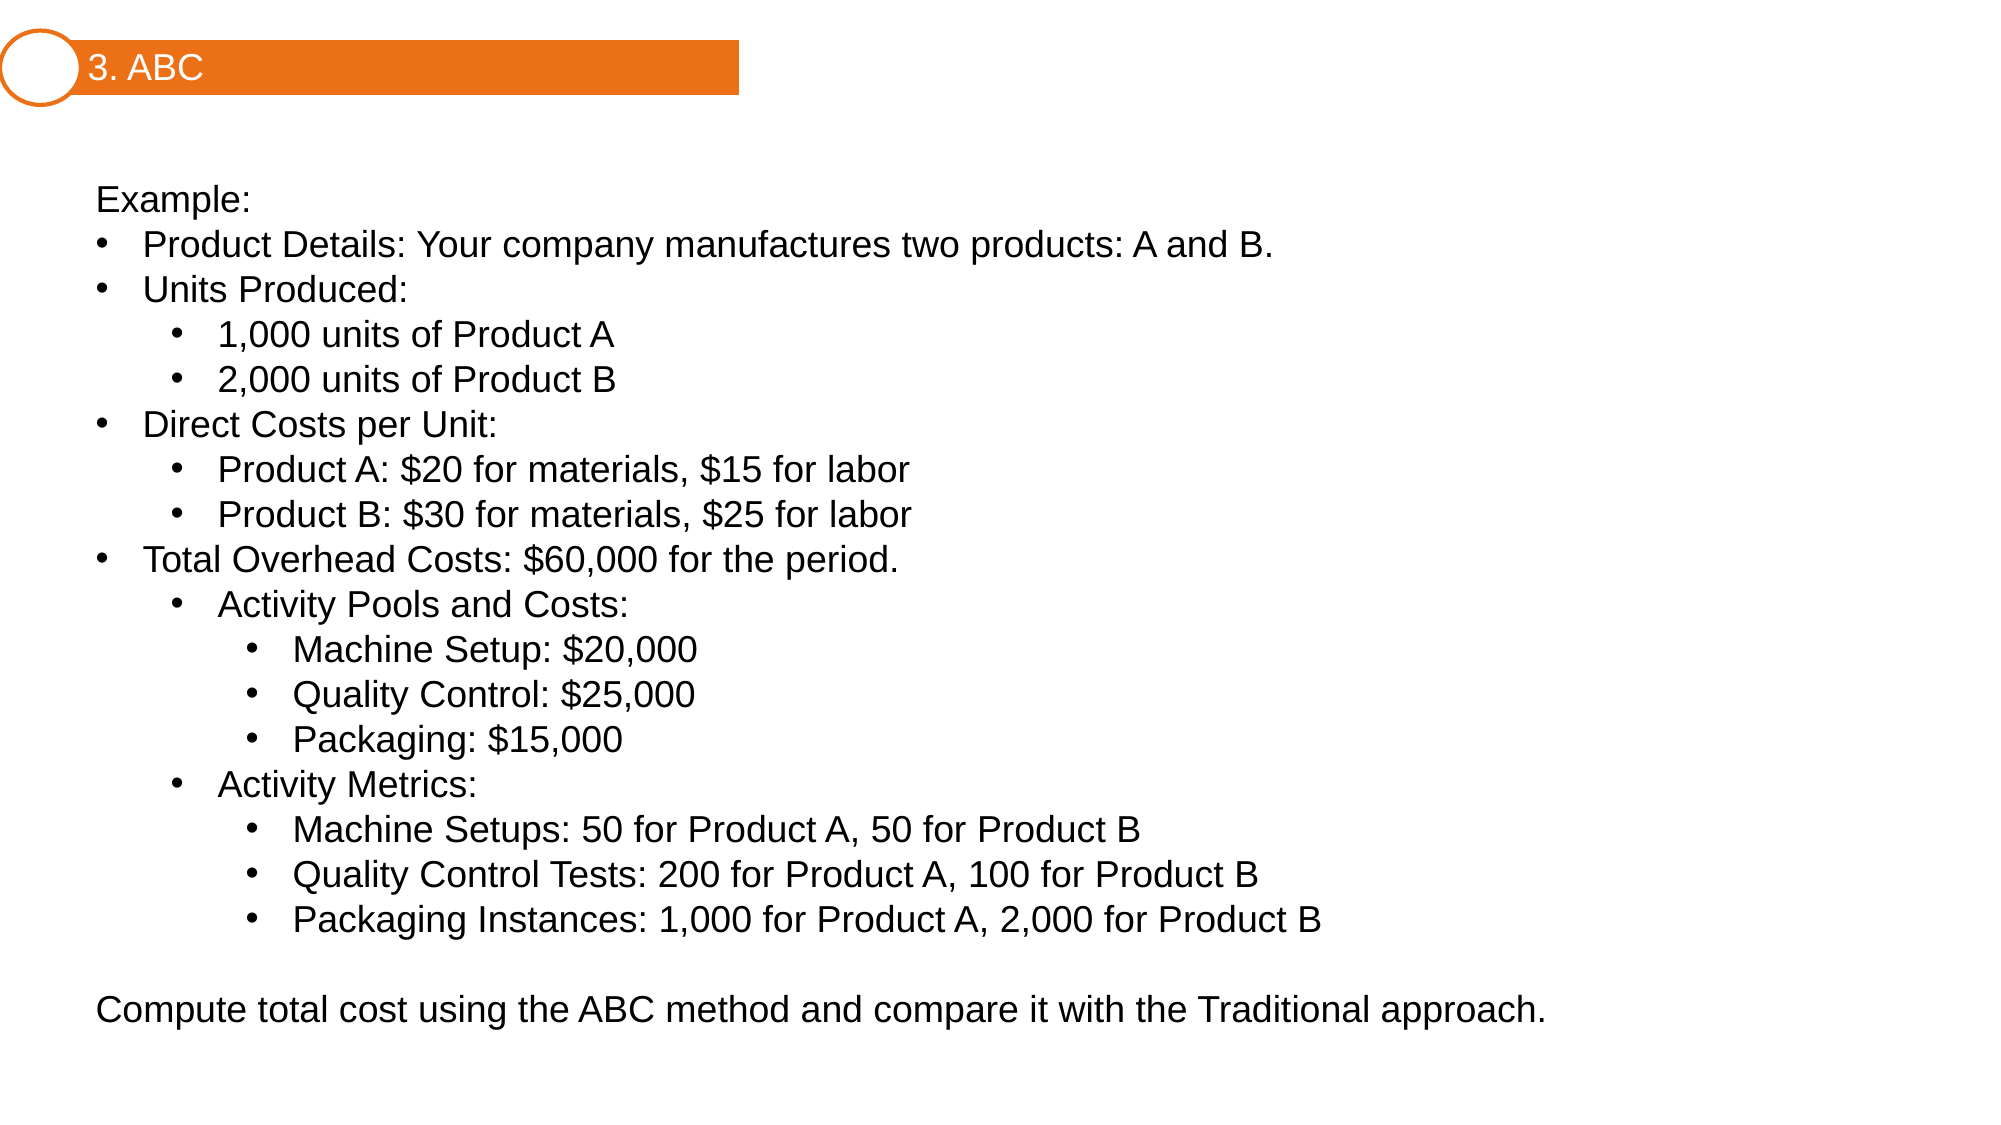

3. ABC

1. Cost Behavior Patterns and Assignment

2. Traditional Full Costing
Example:
Product Details: Your company manufactures two products: A and B.
Units Produced:
1,000 units of Product A
2,000 units of Product B
Direct Costs per Unit:
Product A: $20 for materials, $15 for labor
Product B: $30 for materials, $25 for labor
Total Overhead Costs: $60,000 for the period.
Activity Pools and Costs:
Machine Setup: $20,000
Quality Control: $25,000
Packaging: $15,000
Activity Metrics:
Machine Setups: 50 for Product A, 50 for Product B
Quality Control Tests: 200 for Product A, 100 for Product B
Packaging Instances: 1,000 for Product A, 2,000 for Product B

Compute total cost using the ABC method and compare it with the Traditional approach.